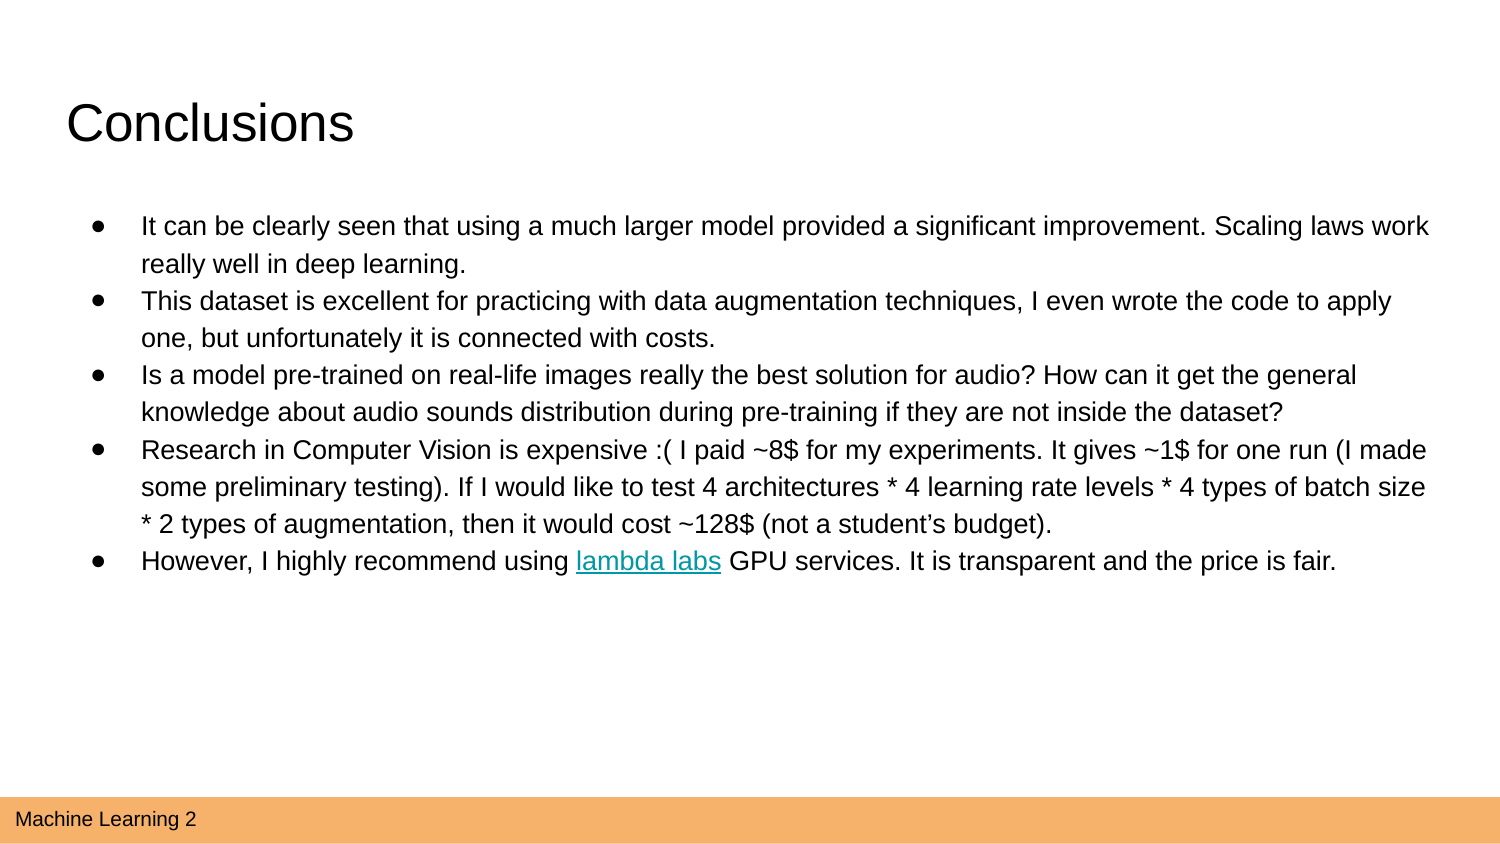

# Conclusions
It can be clearly seen that using a much larger model provided a significant improvement. Scaling laws work really well in deep learning.
This dataset is excellent for practicing with data augmentation techniques, I even wrote the code to apply one, but unfortunately it is connected with costs.
Is a model pre-trained on real-life images really the best solution for audio? How can it get the general knowledge about audio sounds distribution during pre-training if they are not inside the dataset?
Research in Computer Vision is expensive :( I paid ~8$ for my experiments. It gives ~1$ for one run (I made some preliminary testing). If I would like to test 4 architectures * 4 learning rate levels * 4 types of batch size * 2 types of augmentation, then it would cost ~128$ (not a student’s budget).
However, I highly recommend using lambda labs GPU services. It is transparent and the price is fair.

Machine Learning 2